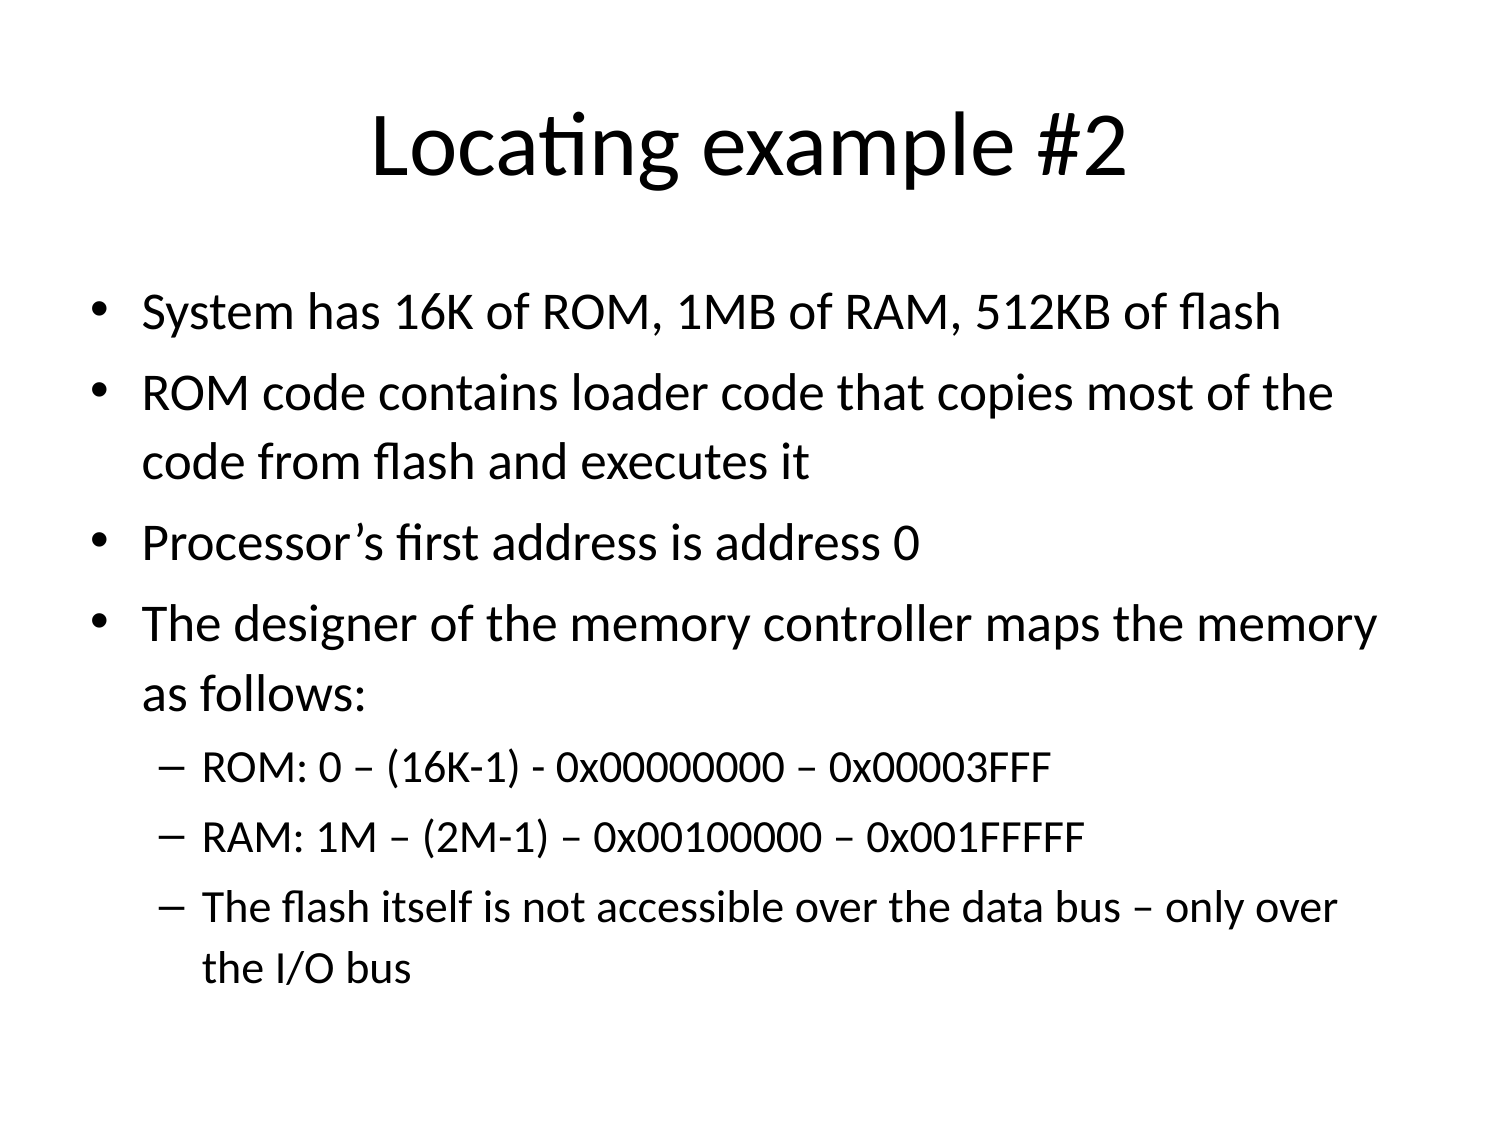

Locating example #2
System has 16K of ROM, 1MB of RAM, 512KB of flash
ROM code contains loader code that copies most of the code from flash and executes it
Processor’s first address is address 0
The designer of the memory controller maps the memory as follows:
ROM: 0 – (16K-1) - 0x00000000 – 0x00003FFF
RAM: 1M – (2M-1) – 0x00100000 – 0x001FFFFF
The flash itself is not accessible over the data bus – only over the I/O bus